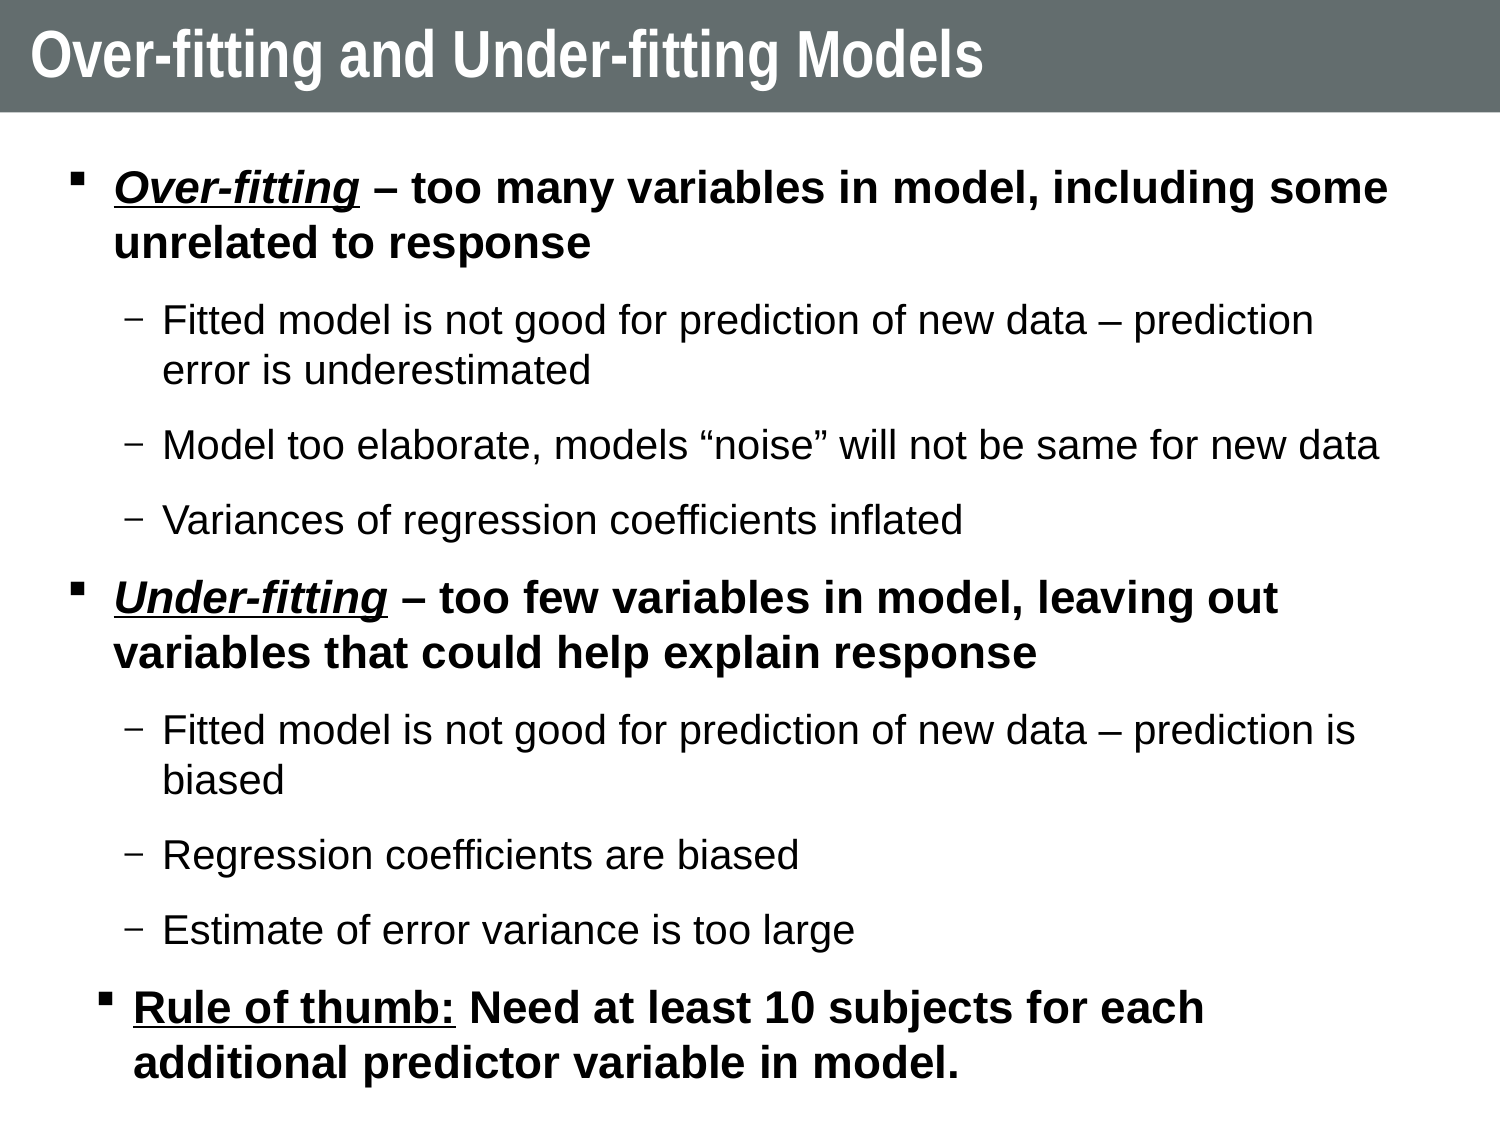

8/13/2019
330 lecture 14
184
# Over-fitting and Under-fitting Models
Over-fitting – too many variables in model, including some unrelated to response
Fitted model is not good for prediction of new data – prediction error is underestimated
Model too elaborate, models “noise” will not be same for new data
Variances of regression coefficients inflated
Under-fitting – too few variables in model, leaving out variables that could help explain response
Fitted model is not good for prediction of new data – prediction is biased
Regression coefficients are biased
Estimate of error variance is too large
Rule of thumb: Need at least 10 subjects for each additional predictor variable in model.